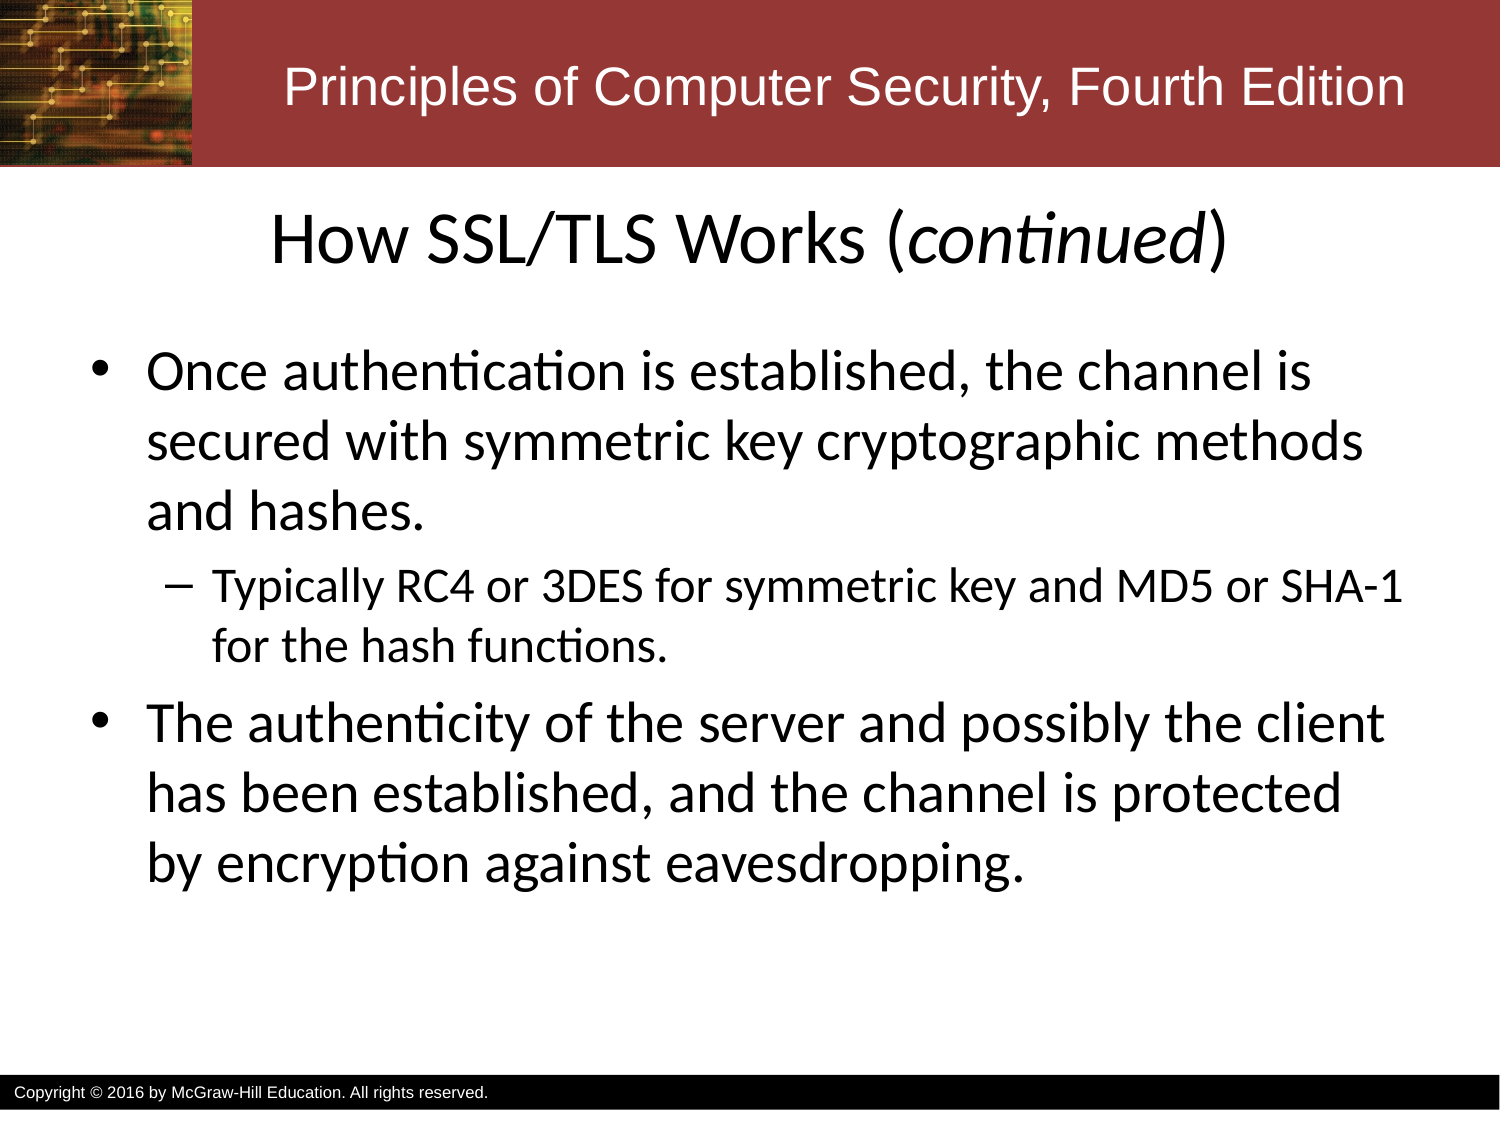

# How SSL/TLS Works (continued)
Once authentication is established, the channel is secured with symmetric key cryptographic methods and hashes.
Typically RC4 or 3DES for symmetric key and MD5 or SHA-1 for the hash functions.
The authenticity of the server and possibly the client has been established, and the channel is protected by encryption against eavesdropping.